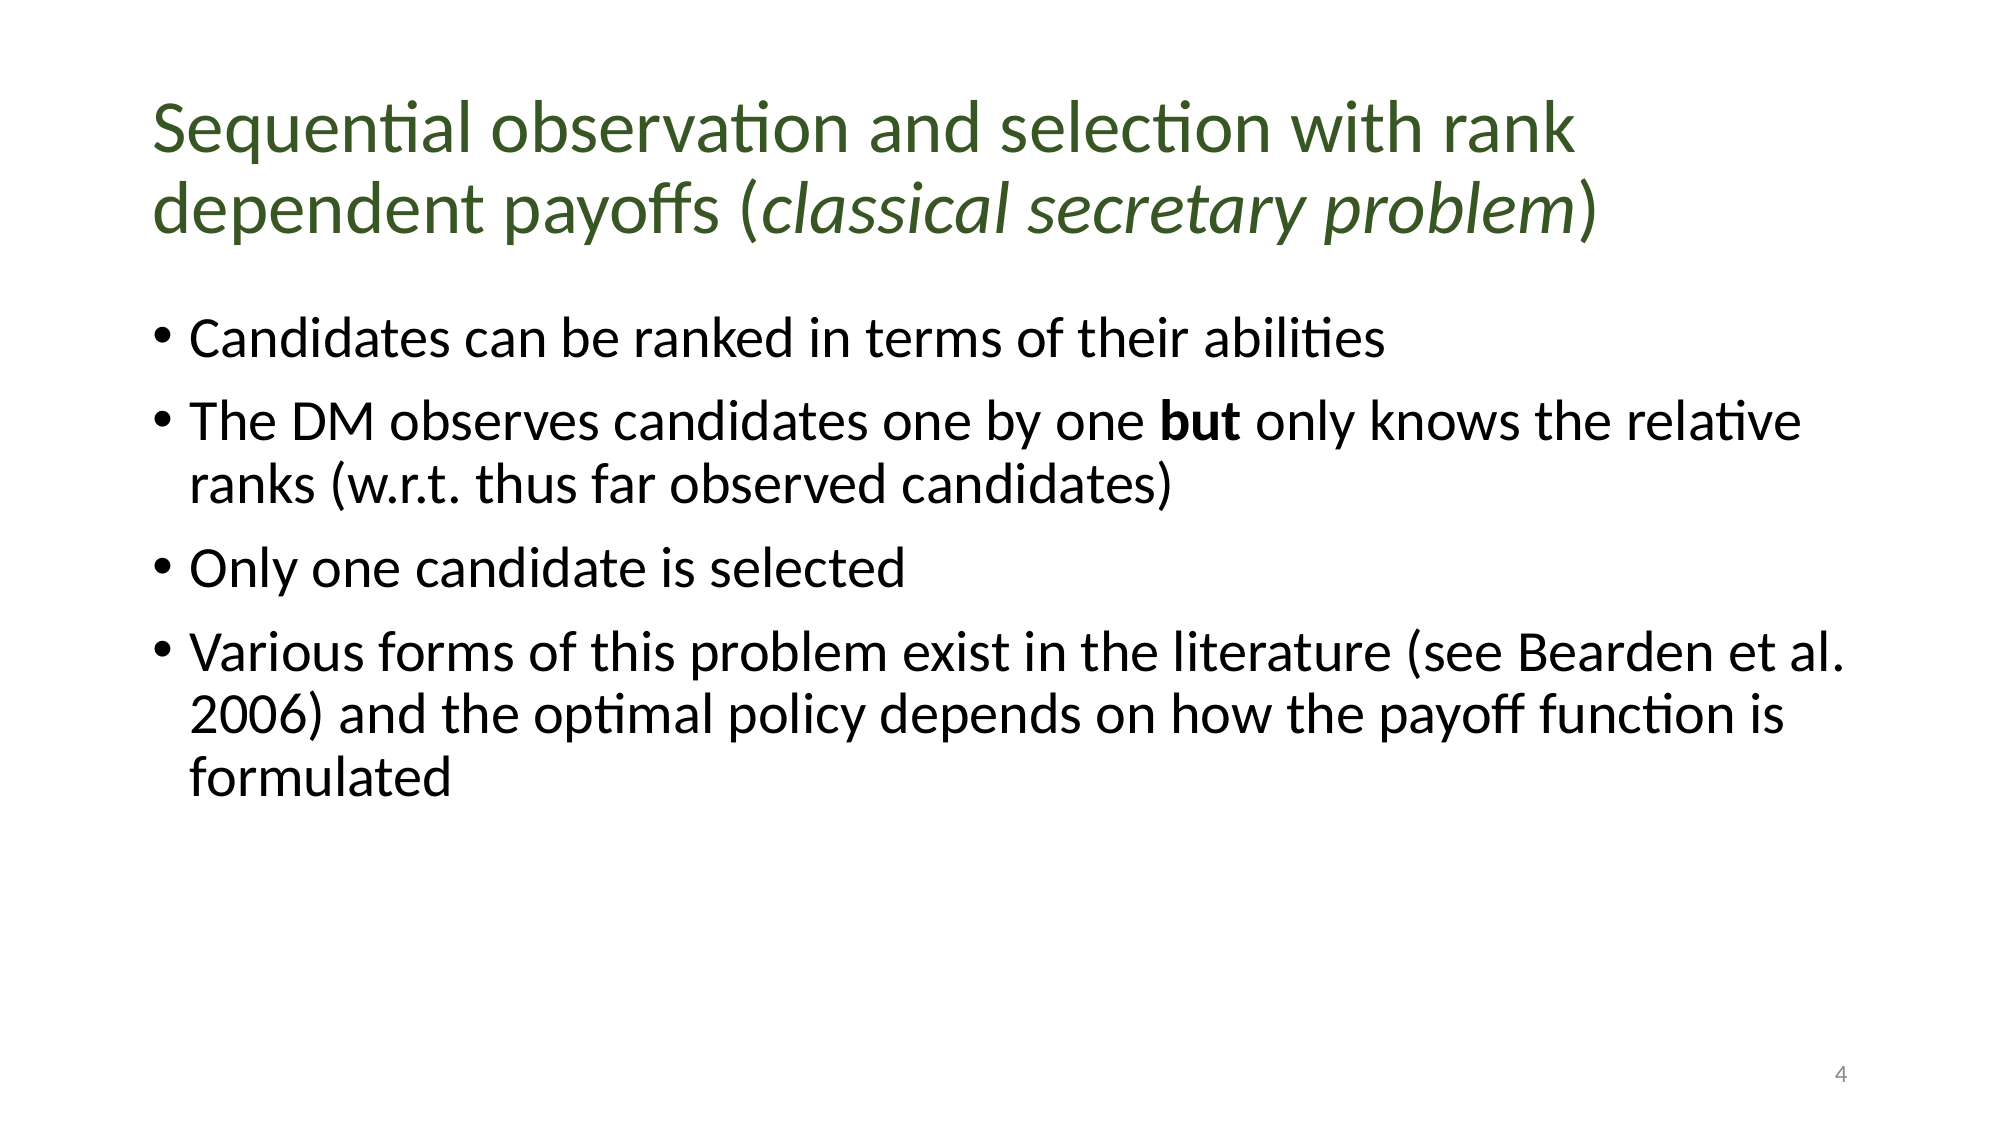

# Sequential observation and selection with rank dependent payoffs (classical secretary problem)
Candidates can be ranked in terms of their abilities
The DM observes candidates one by one but only knows the relative ranks (w.r.t. thus far observed candidates)
Only one candidate is selected
Various forms of this problem exist in the literature (see Bearden et al. 2006) and the optimal policy depends on how the payoff function is formulated
4